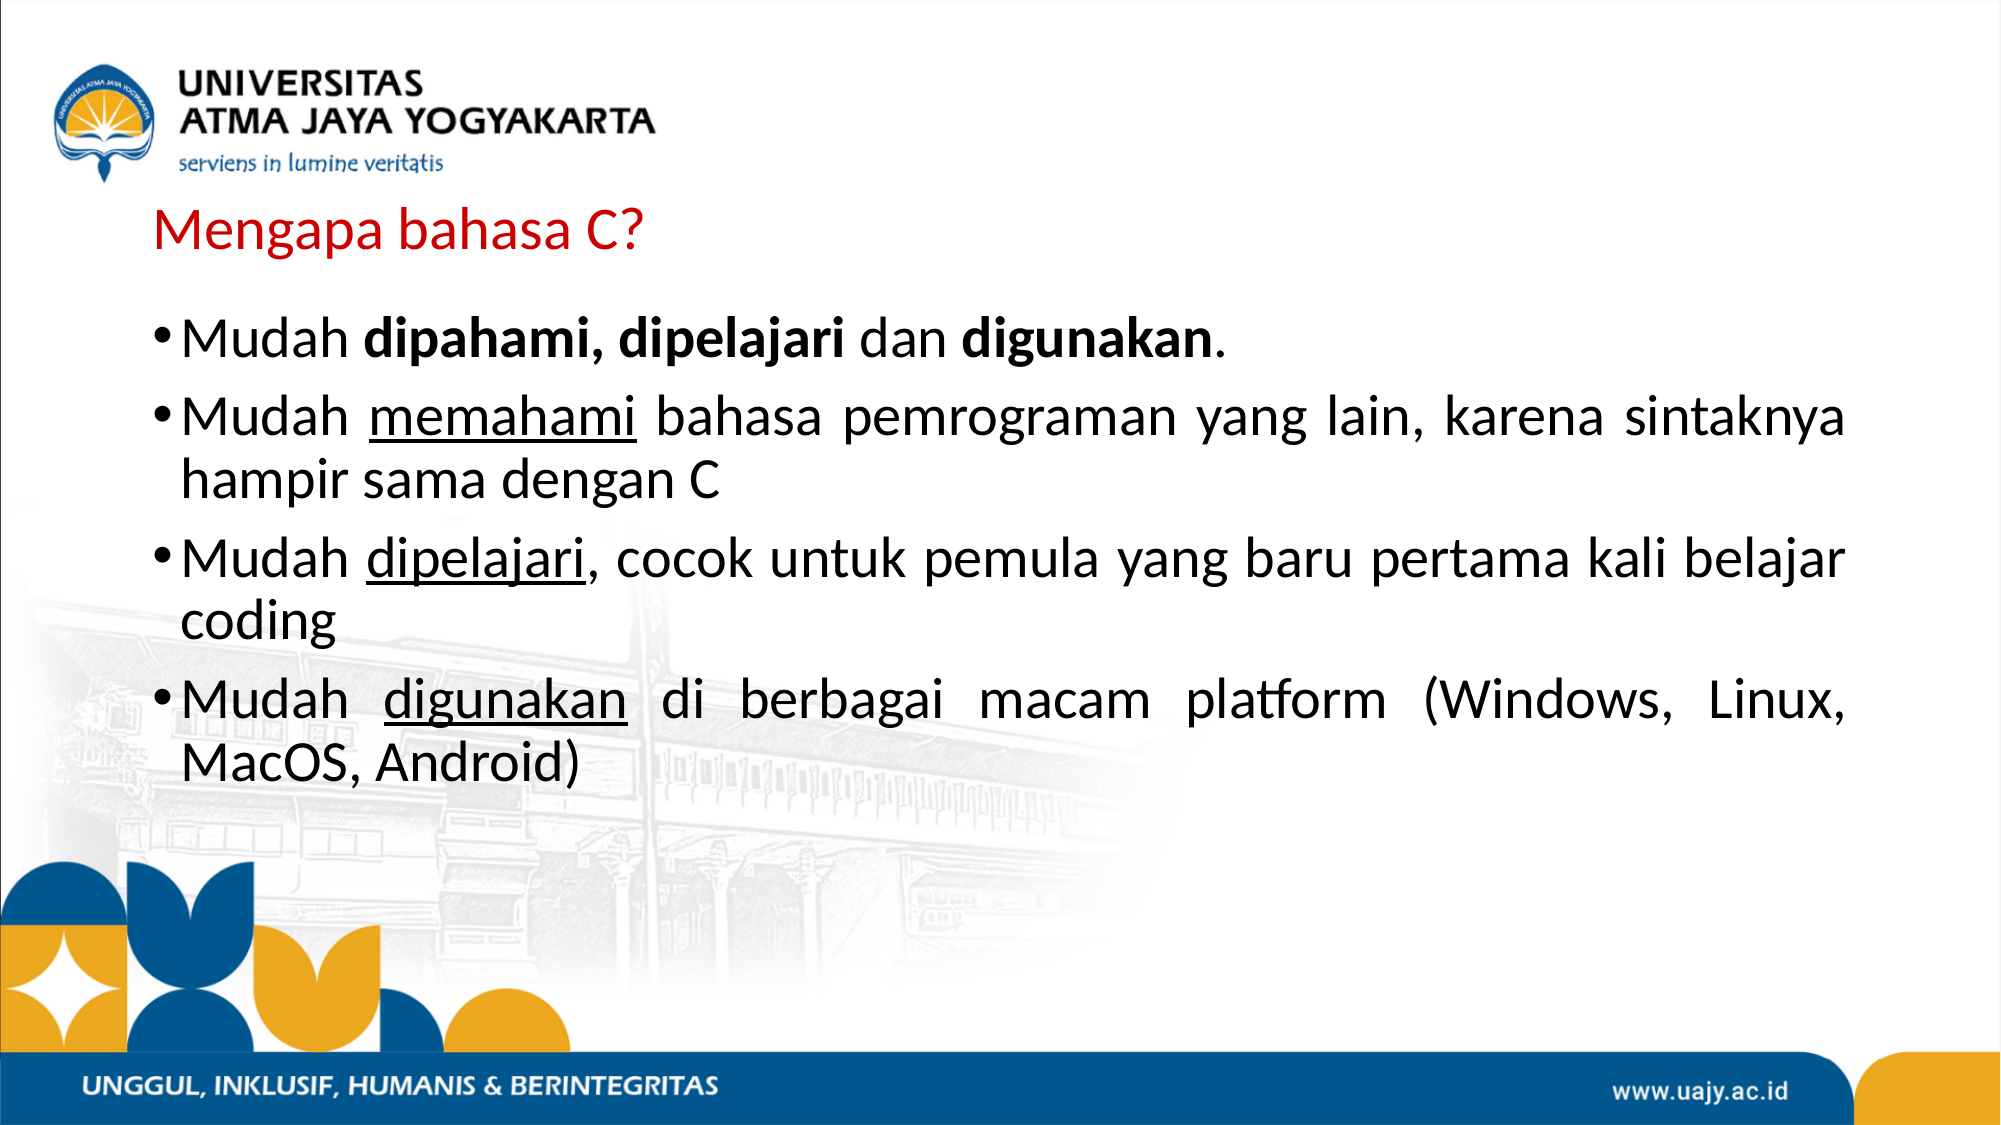

# Mengapa bahasa C?
Mudah dipahami, dipelajari dan digunakan.
Mudah memahami bahasa pemrograman yang lain, karena sintaknya hampir sama dengan C
Mudah dipelajari, cocok untuk pemula yang baru pertama kali belajar coding
Mudah digunakan di berbagai macam platform (Windows, Linux, MacOS, Android)